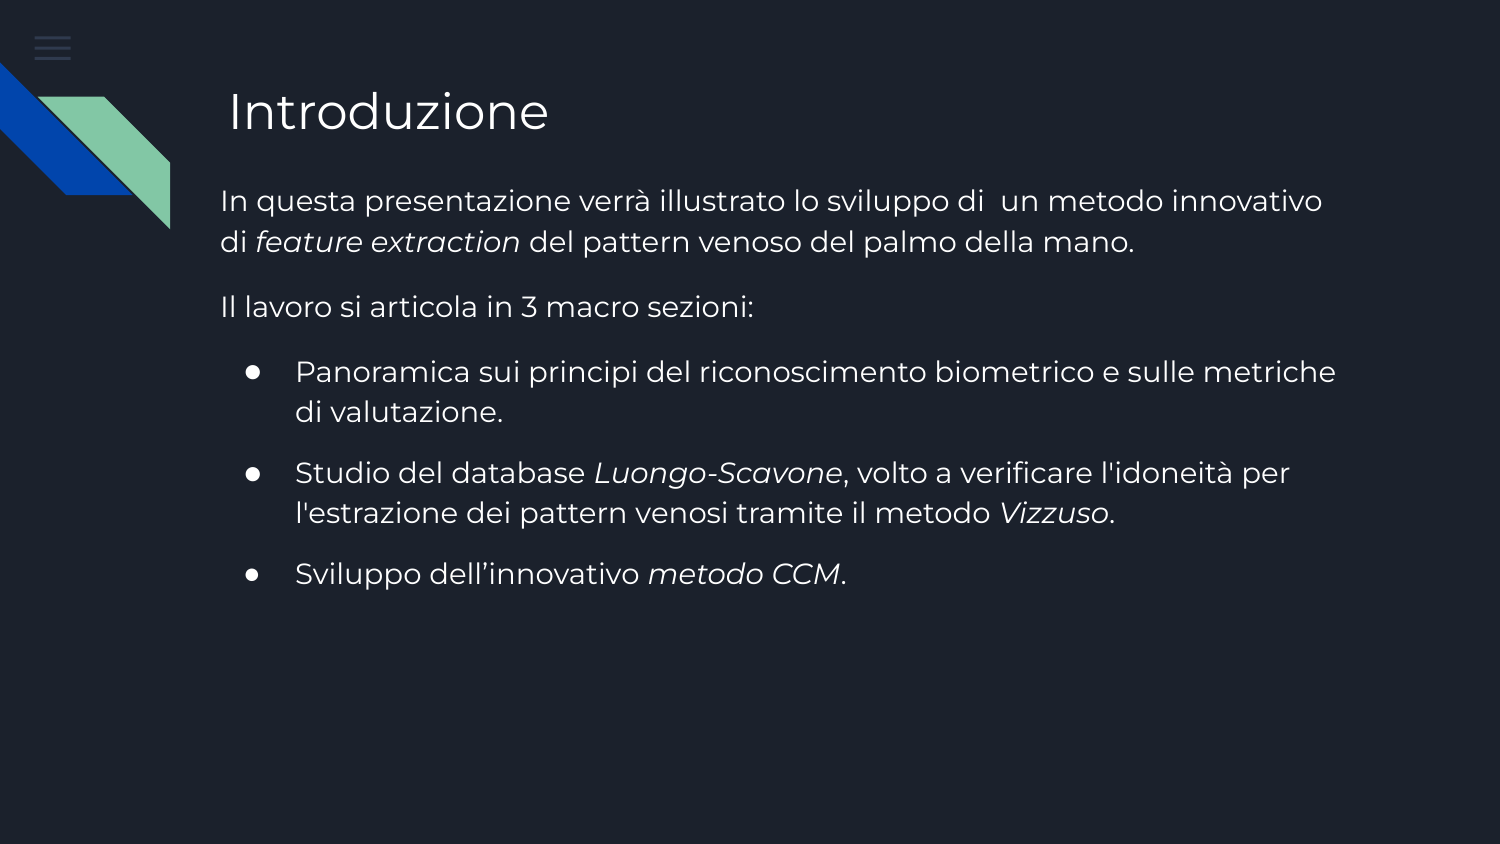

# Introduzione
In questa presentazione verrà illustrato lo sviluppo di  un metodo innovativo di feature extraction del pattern venoso del palmo della mano.
Il lavoro si articola in 3 macro sezioni:
Panoramica sui principi del riconoscimento biometrico e sulle metriche di valutazione.
Studio del database Luongo-Scavone, volto a verificare l'idoneità per l'estrazione dei pattern venosi tramite il metodo Vizzuso.
Sviluppo dell’innovativo metodo CCM.